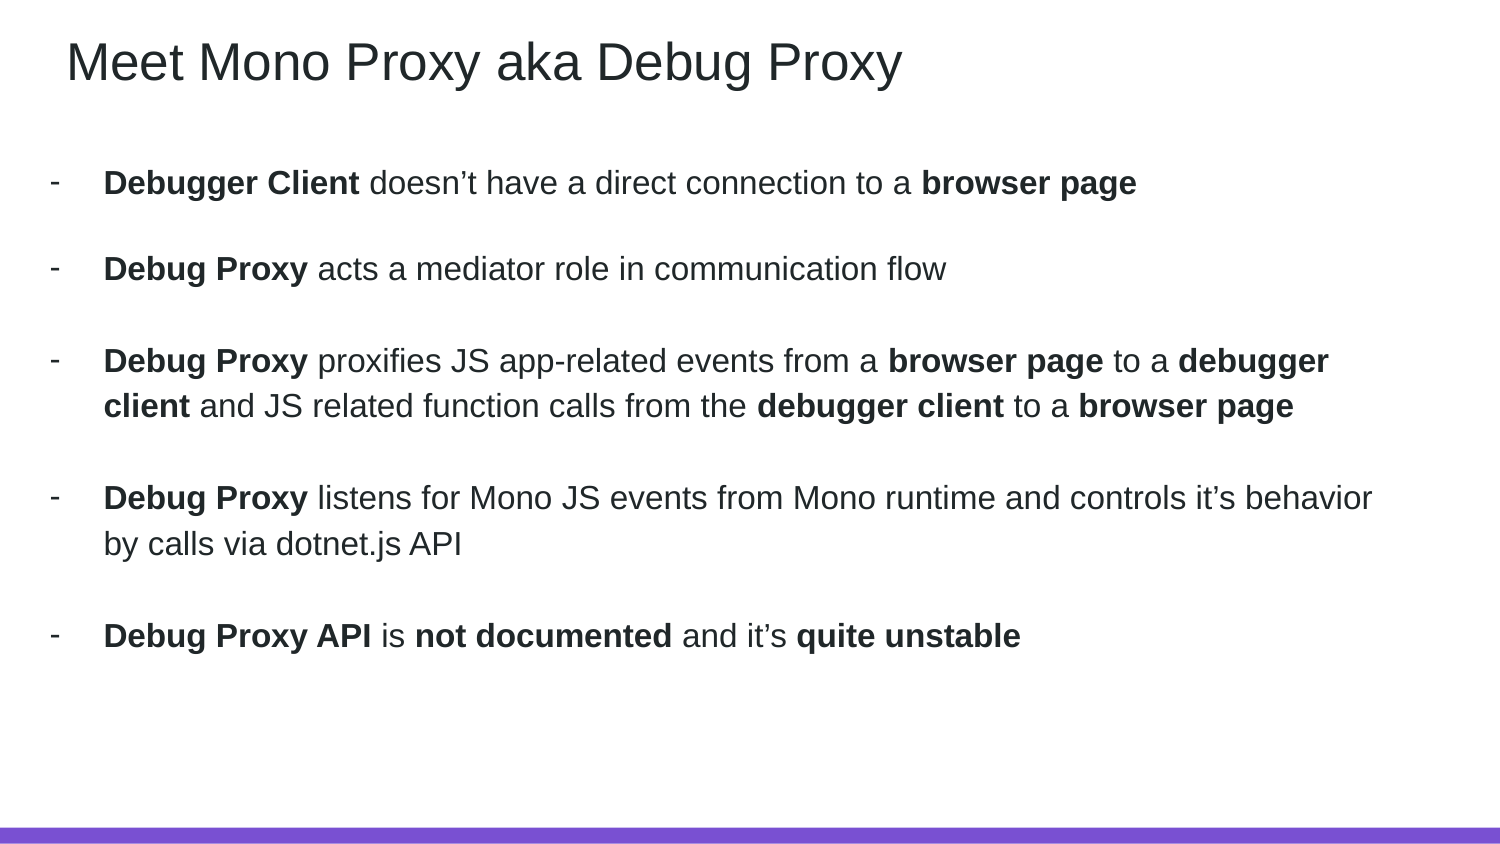

# Meet Mono Proxy aka Debug Proxy

Debugger Client doesn’t have a direct connection to a browser page
Debug Proxy acts a mediator role in communication flow
Debug Proxy proxifies JS app-related events from a browser page to a debugger client and JS related function calls from the debugger client to a browser page
Debug Proxy listens for Mono JS events from Mono runtime and controls it’s behavior by calls via dotnet.js API
Debug Proxy API is not documented and it’s quite unstable